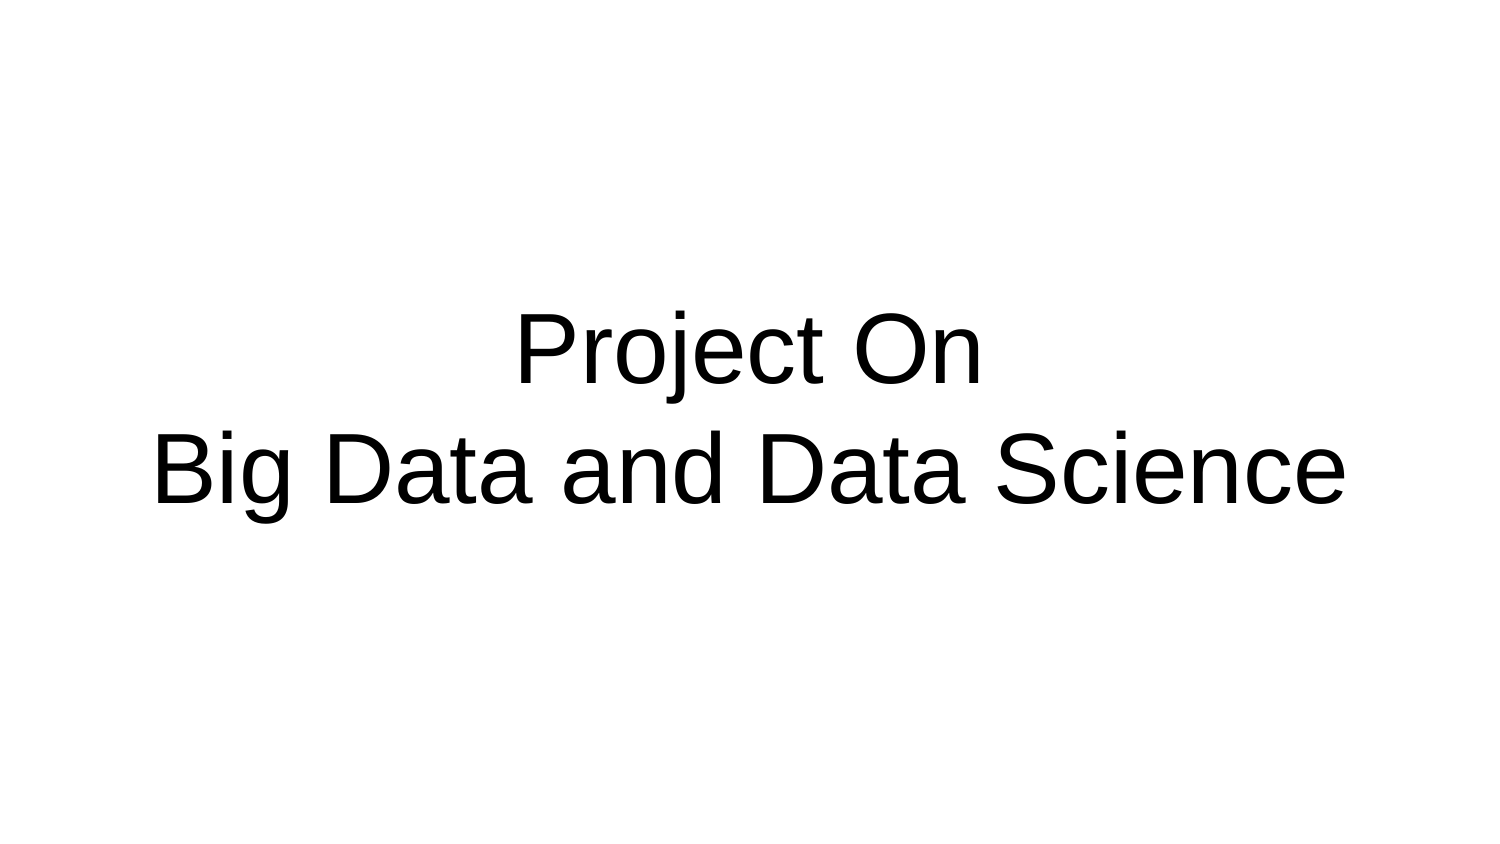

# Project On Big Data and Data Science